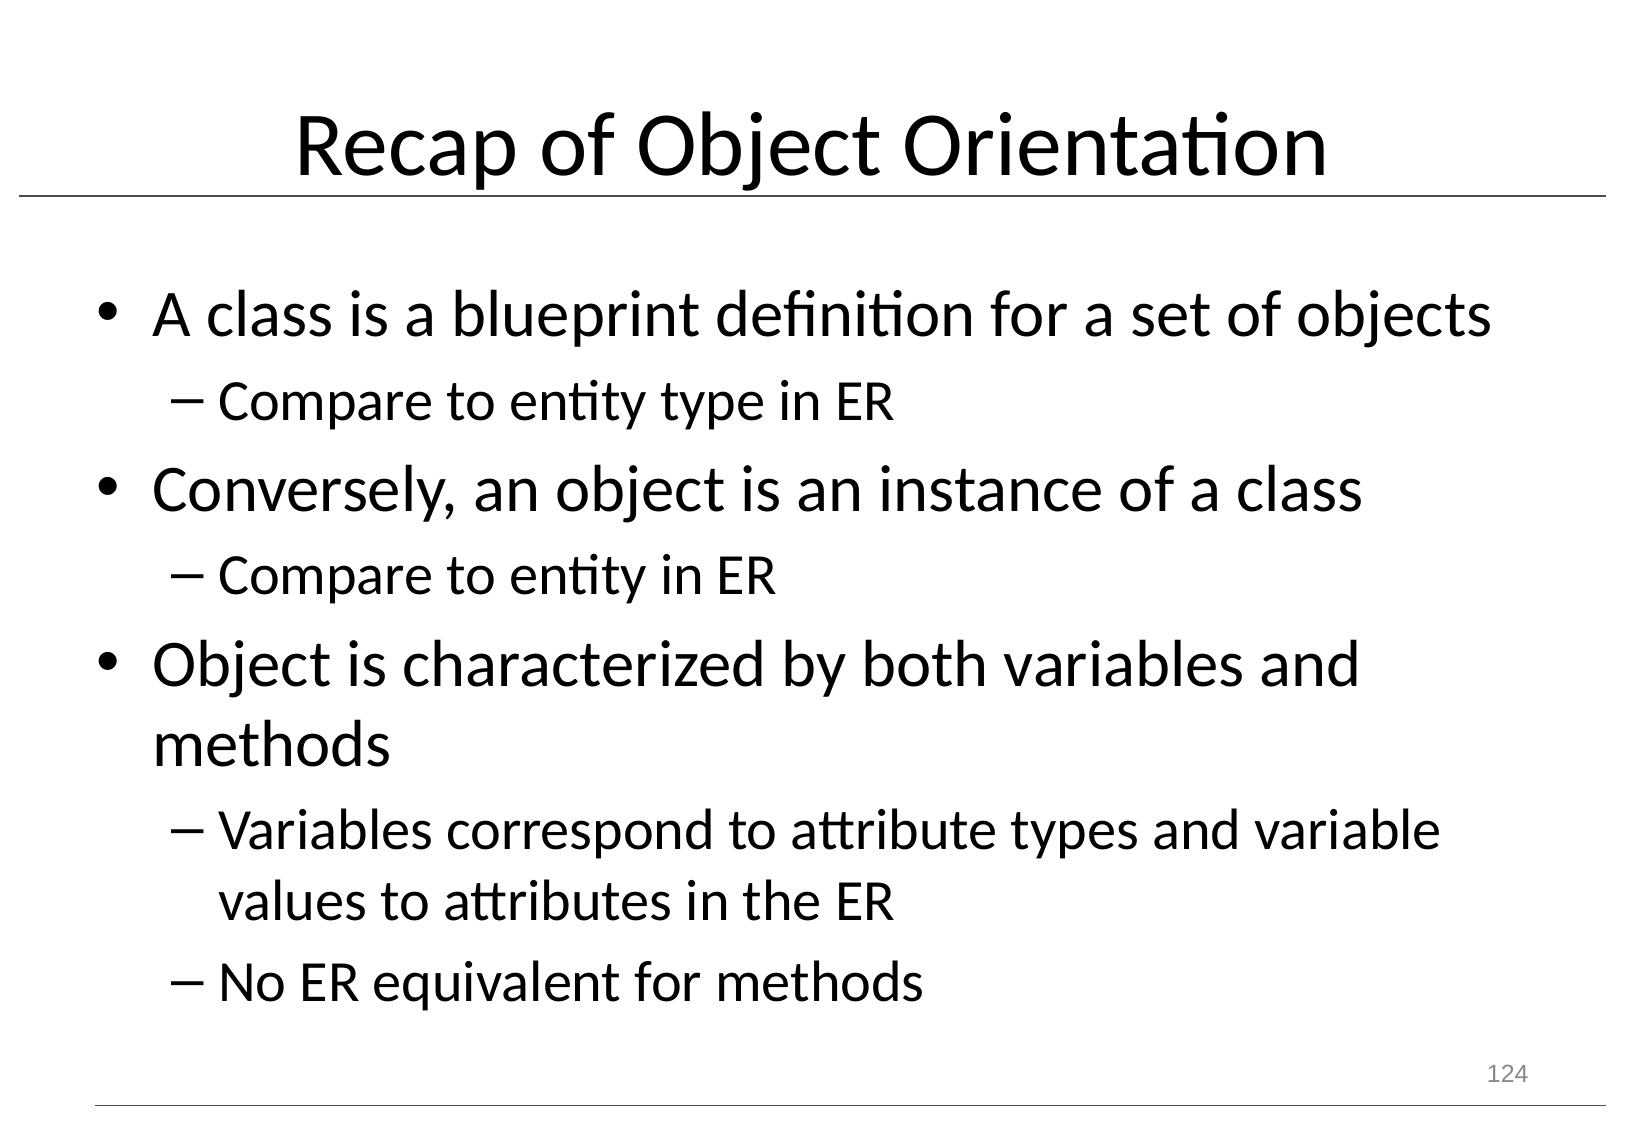

# Recap of Object Orientation
A class is a blueprint definition for a set of objects
Compare to entity type in ER
Conversely, an object is an instance of a class
Compare to entity in ER
Object is characterized by both variables and methods
Variables correspond to attribute types and variable values to attributes in the ER
No ER equivalent for methods
124